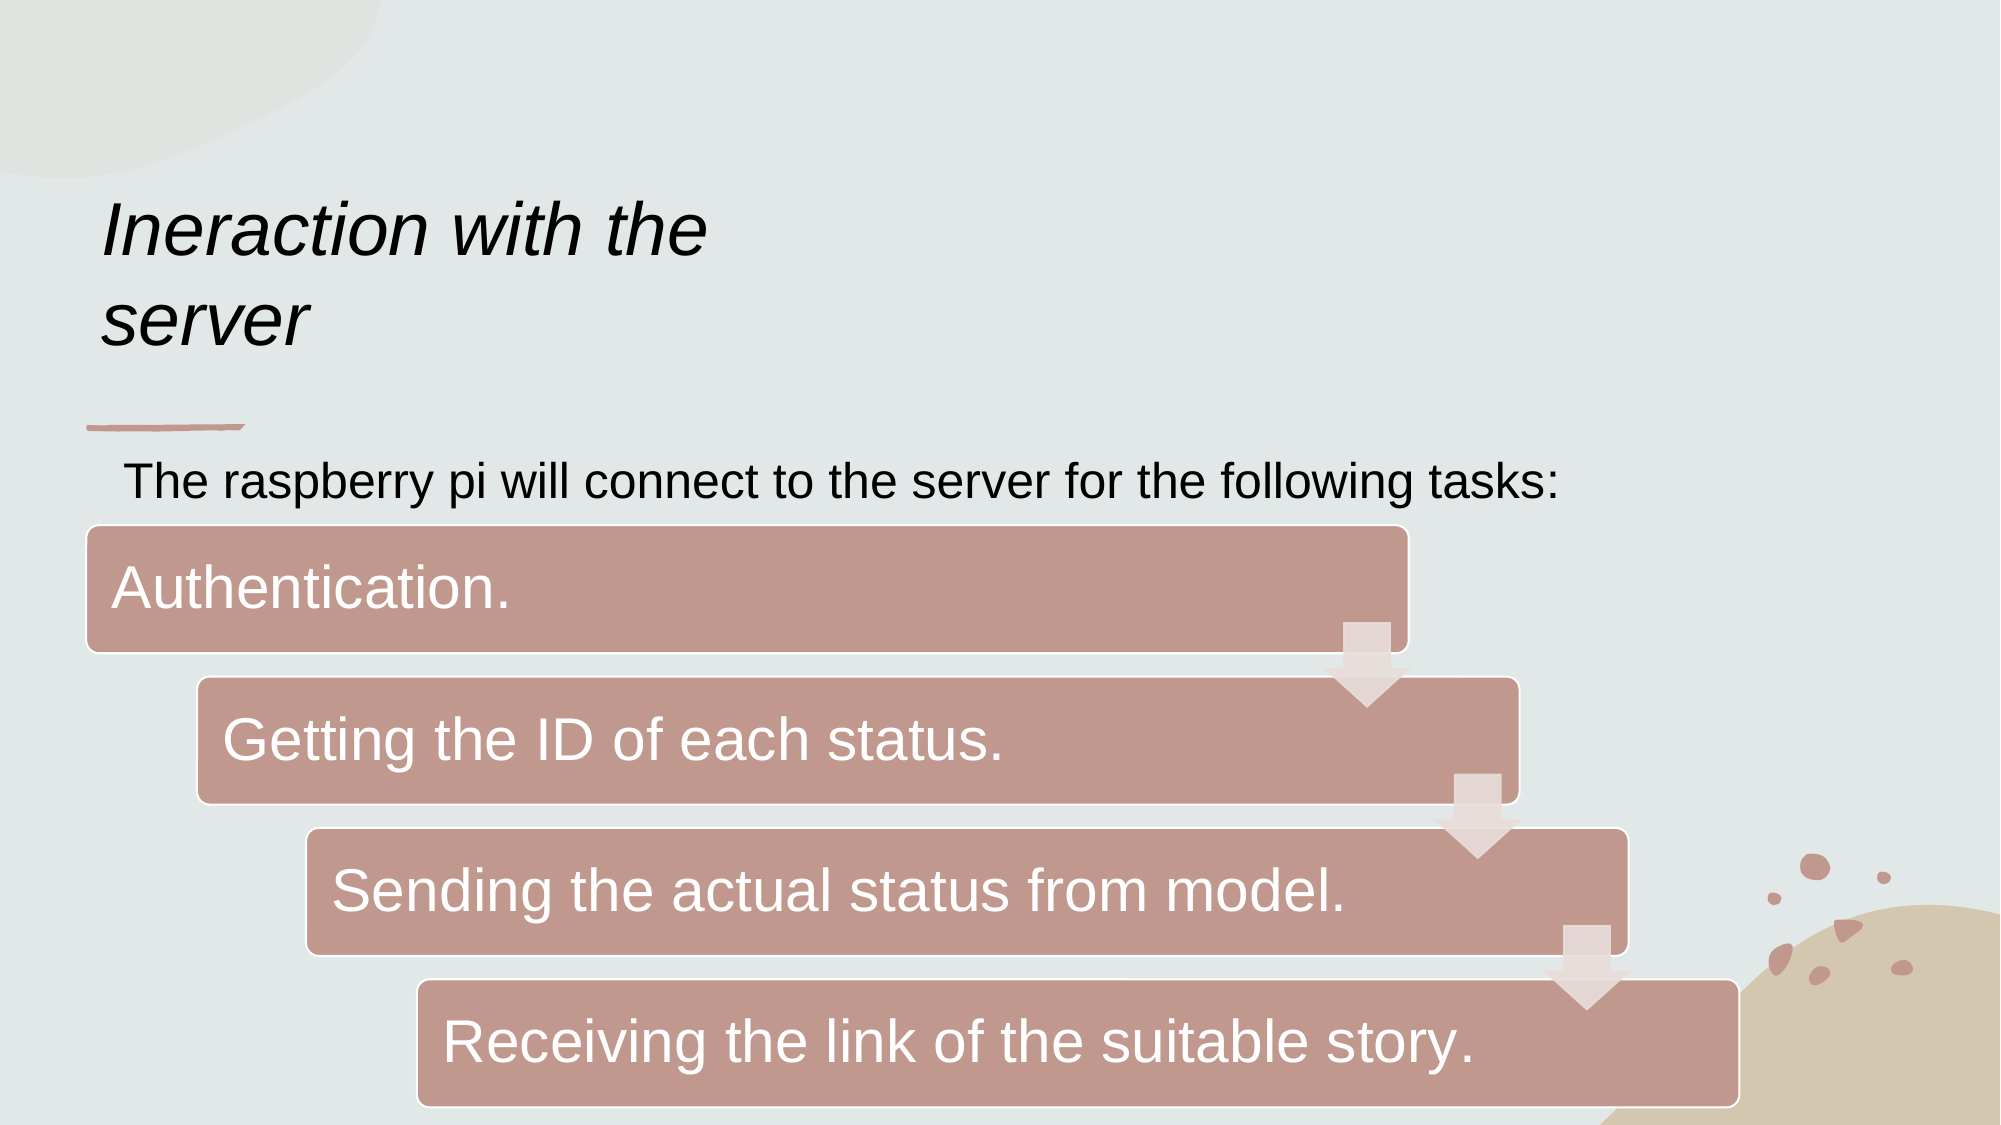

# Ineraction with the server

The raspberry pi will connect to the server for the following tasks:

Authentication.
Getting the ID of each status.
Sending the actual status from model.
Receiving the link of the suitable story.